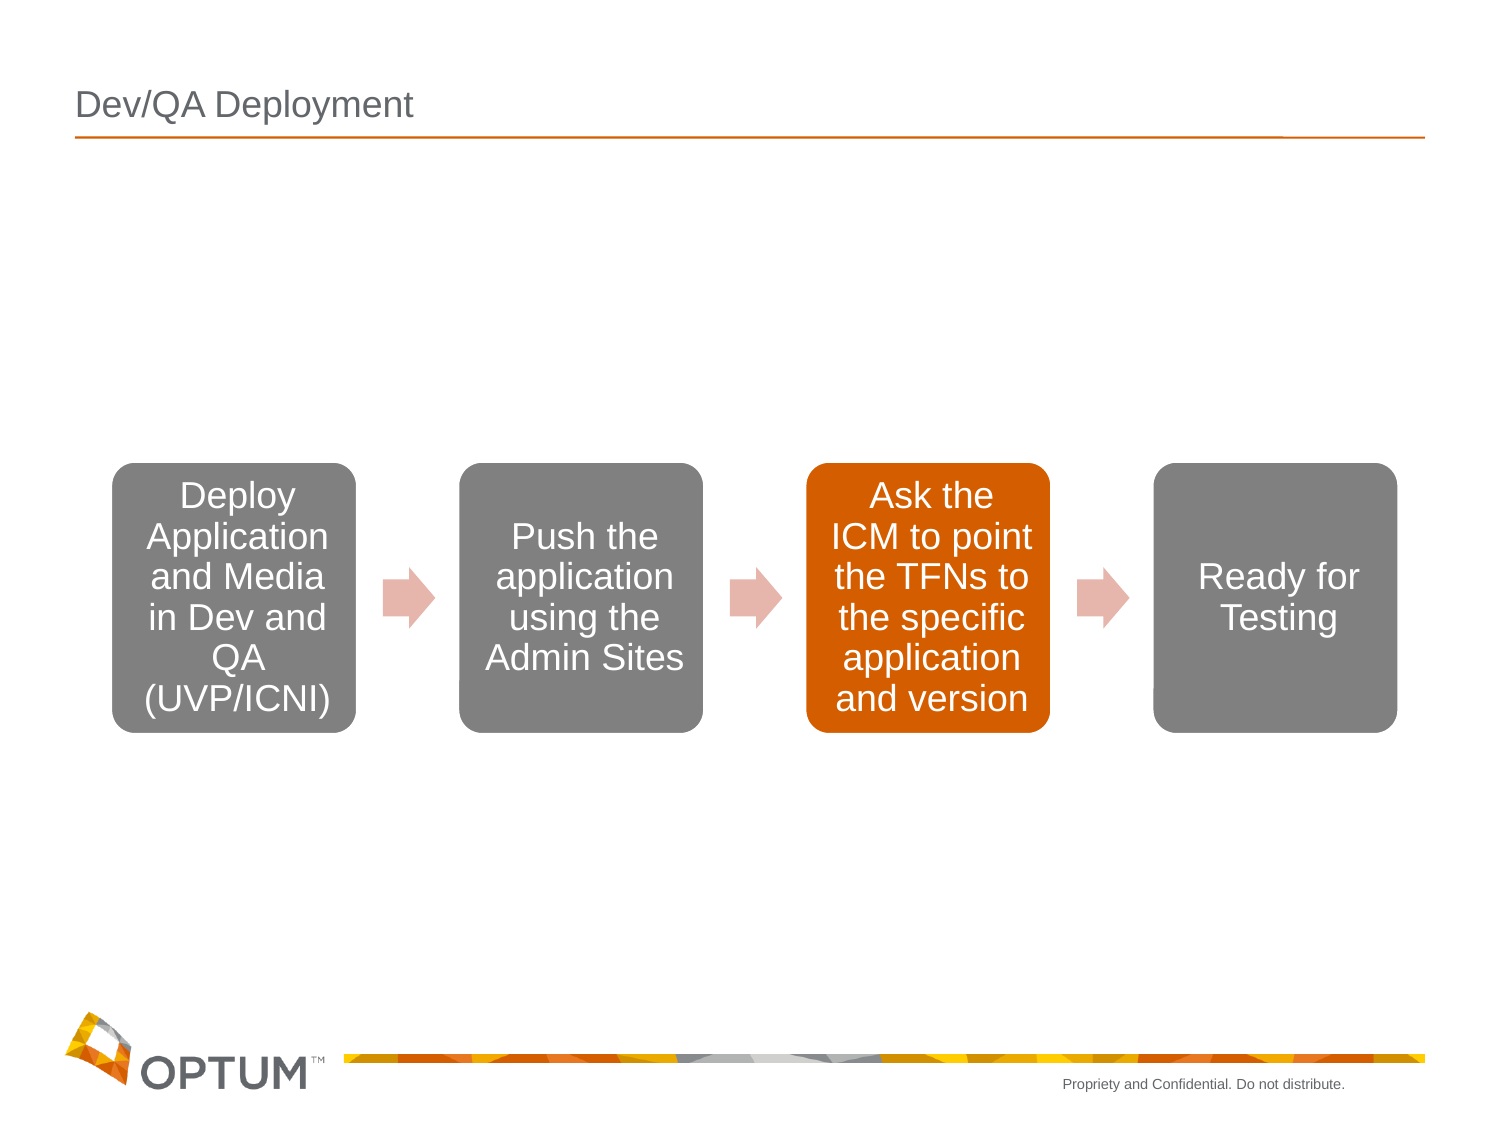

# Dev/QA Deployment

Deploy Application and Media in Dev and QA (UVP/ICNI)

Push the application using the Admin Sites

Ask the ICM to point the TFNs to the specific application and version

Ready for Testing